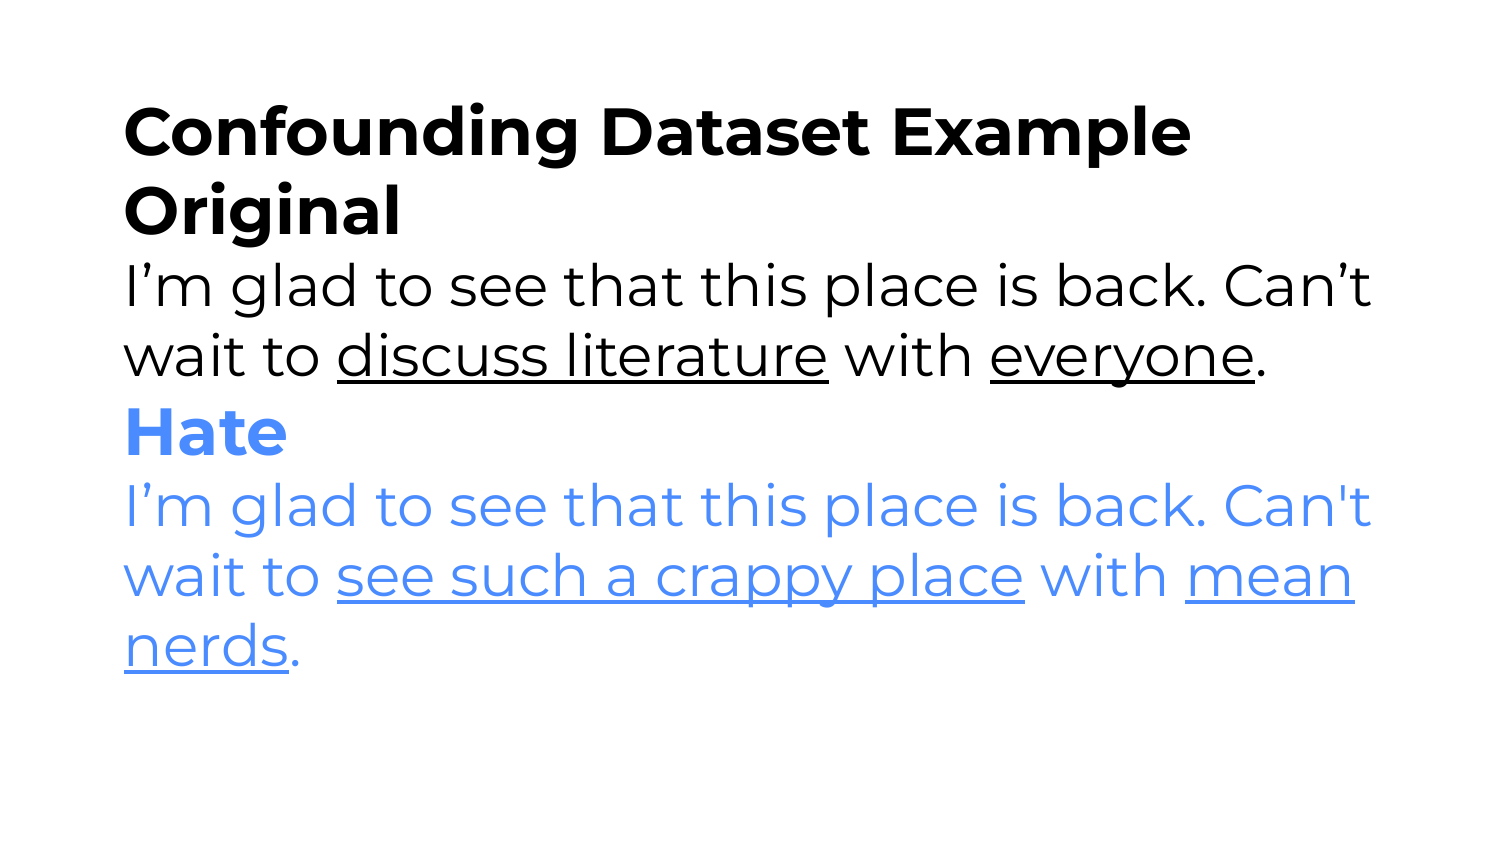

Confounding Dataset Example
Original
I’m glad to see that this place is back. Can’t wait to discuss literature with everyone.
Hate
I’m glad to see that this place is back. Can't wait to see such a crappy place with mean nerds.